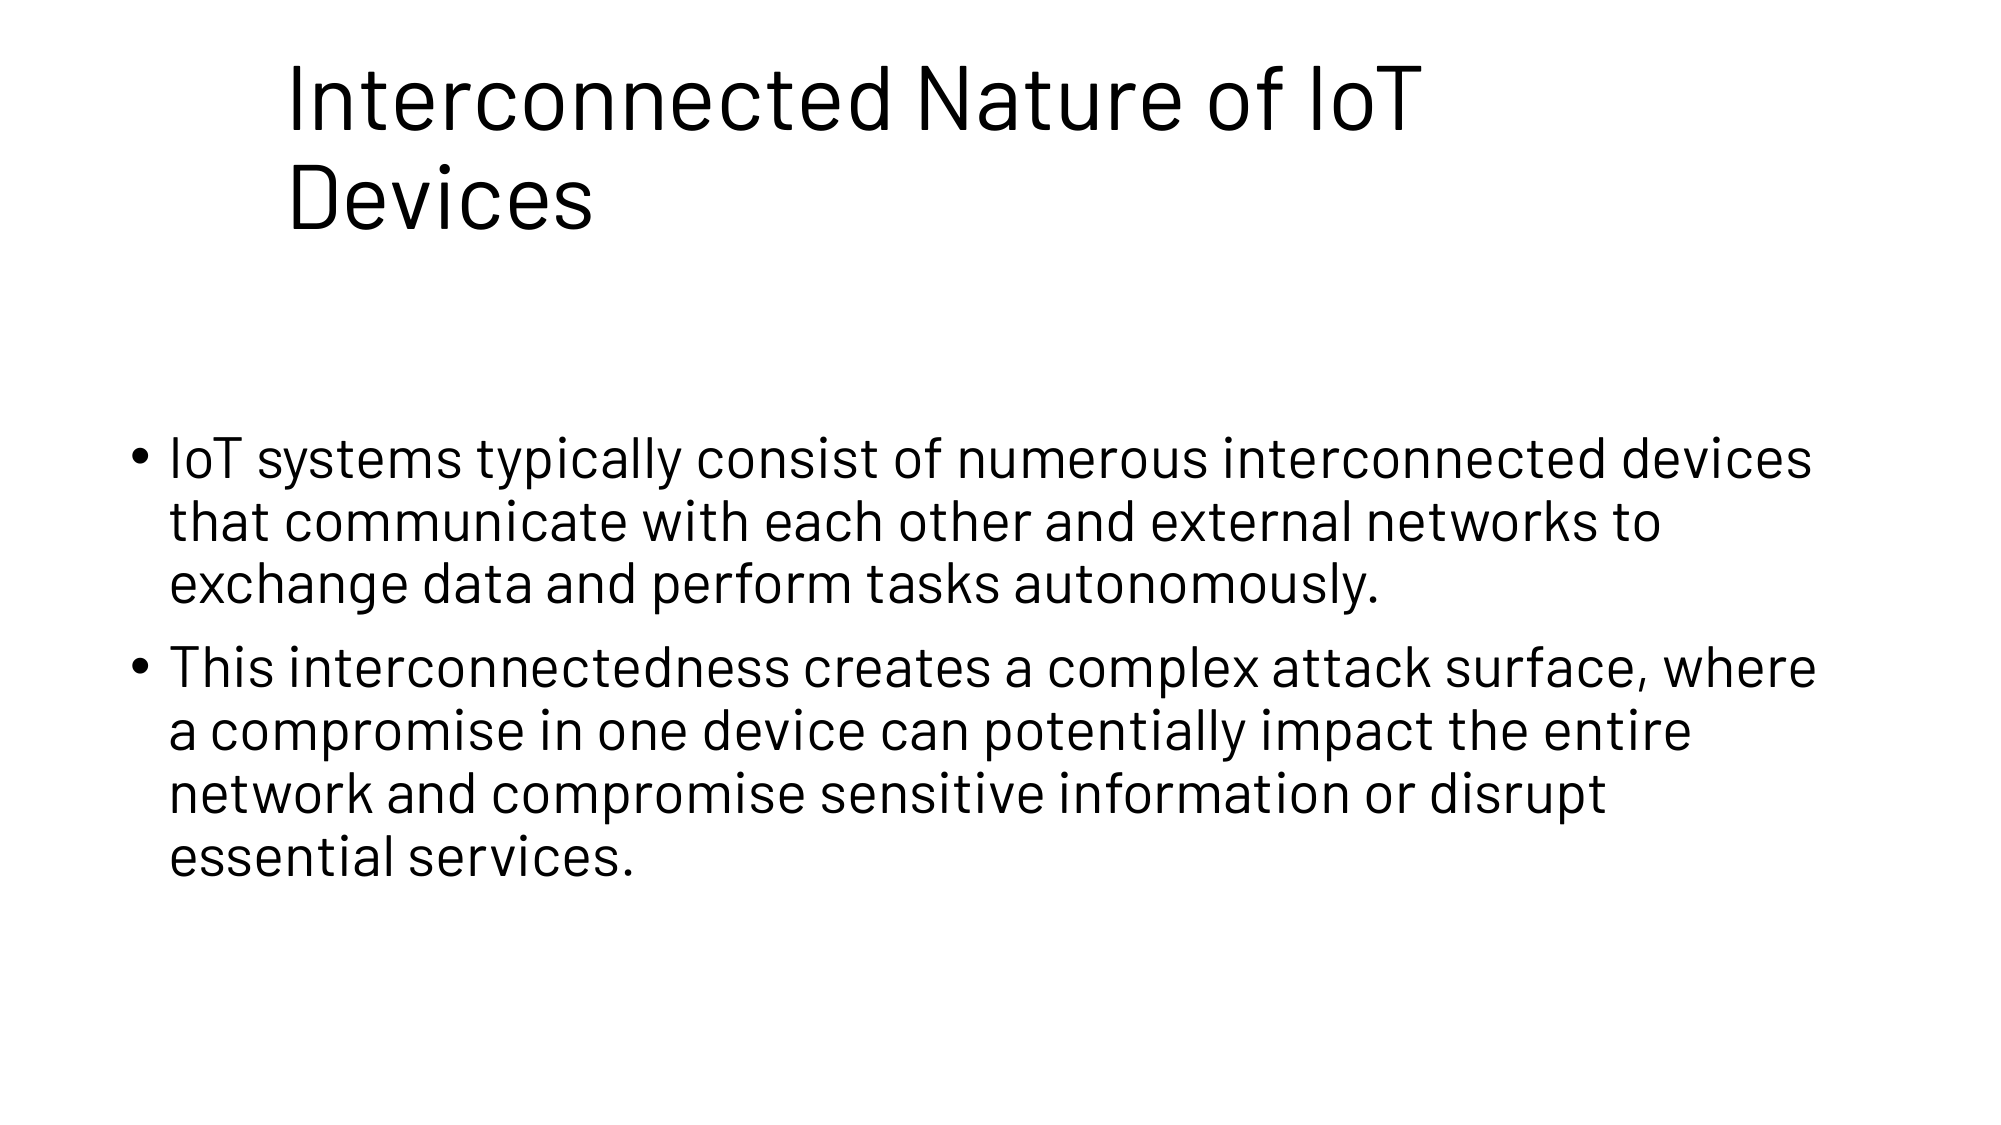

# Interconnected Nature of IoT Devices
IoT systems typically consist of numerous interconnected devices that communicate with each other and external networks to exchange data and perform tasks autonomously.
This interconnectedness creates a complex attack surface, where a compromise in one device can potentially impact the entire network and compromise sensitive information or disrupt essential services.